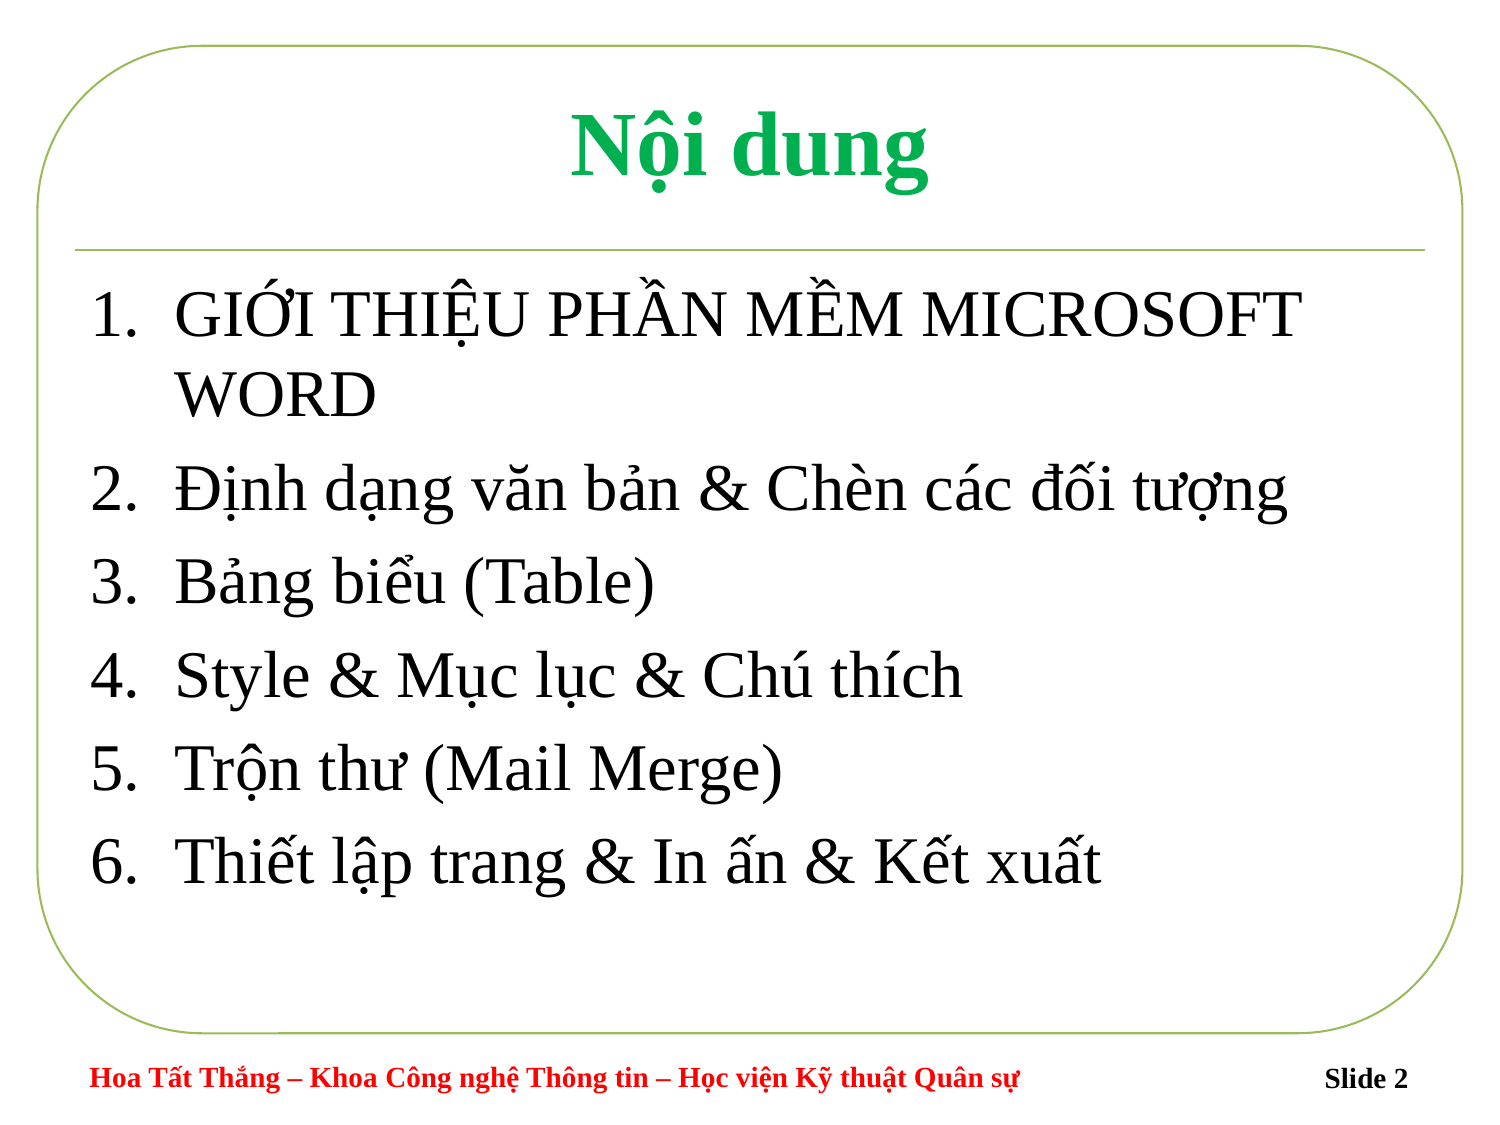

# Nội dung
GIỚI THIỆU PHẦN MỀM MICROSOFT WORD
Định dạng văn bản & Chèn các đối tượng
Bảng biểu (Table)
Style & Mục lục & Chú thích
Trộn thư (Mail Merge)
Thiết lập trang & In ấn & Kết xuất